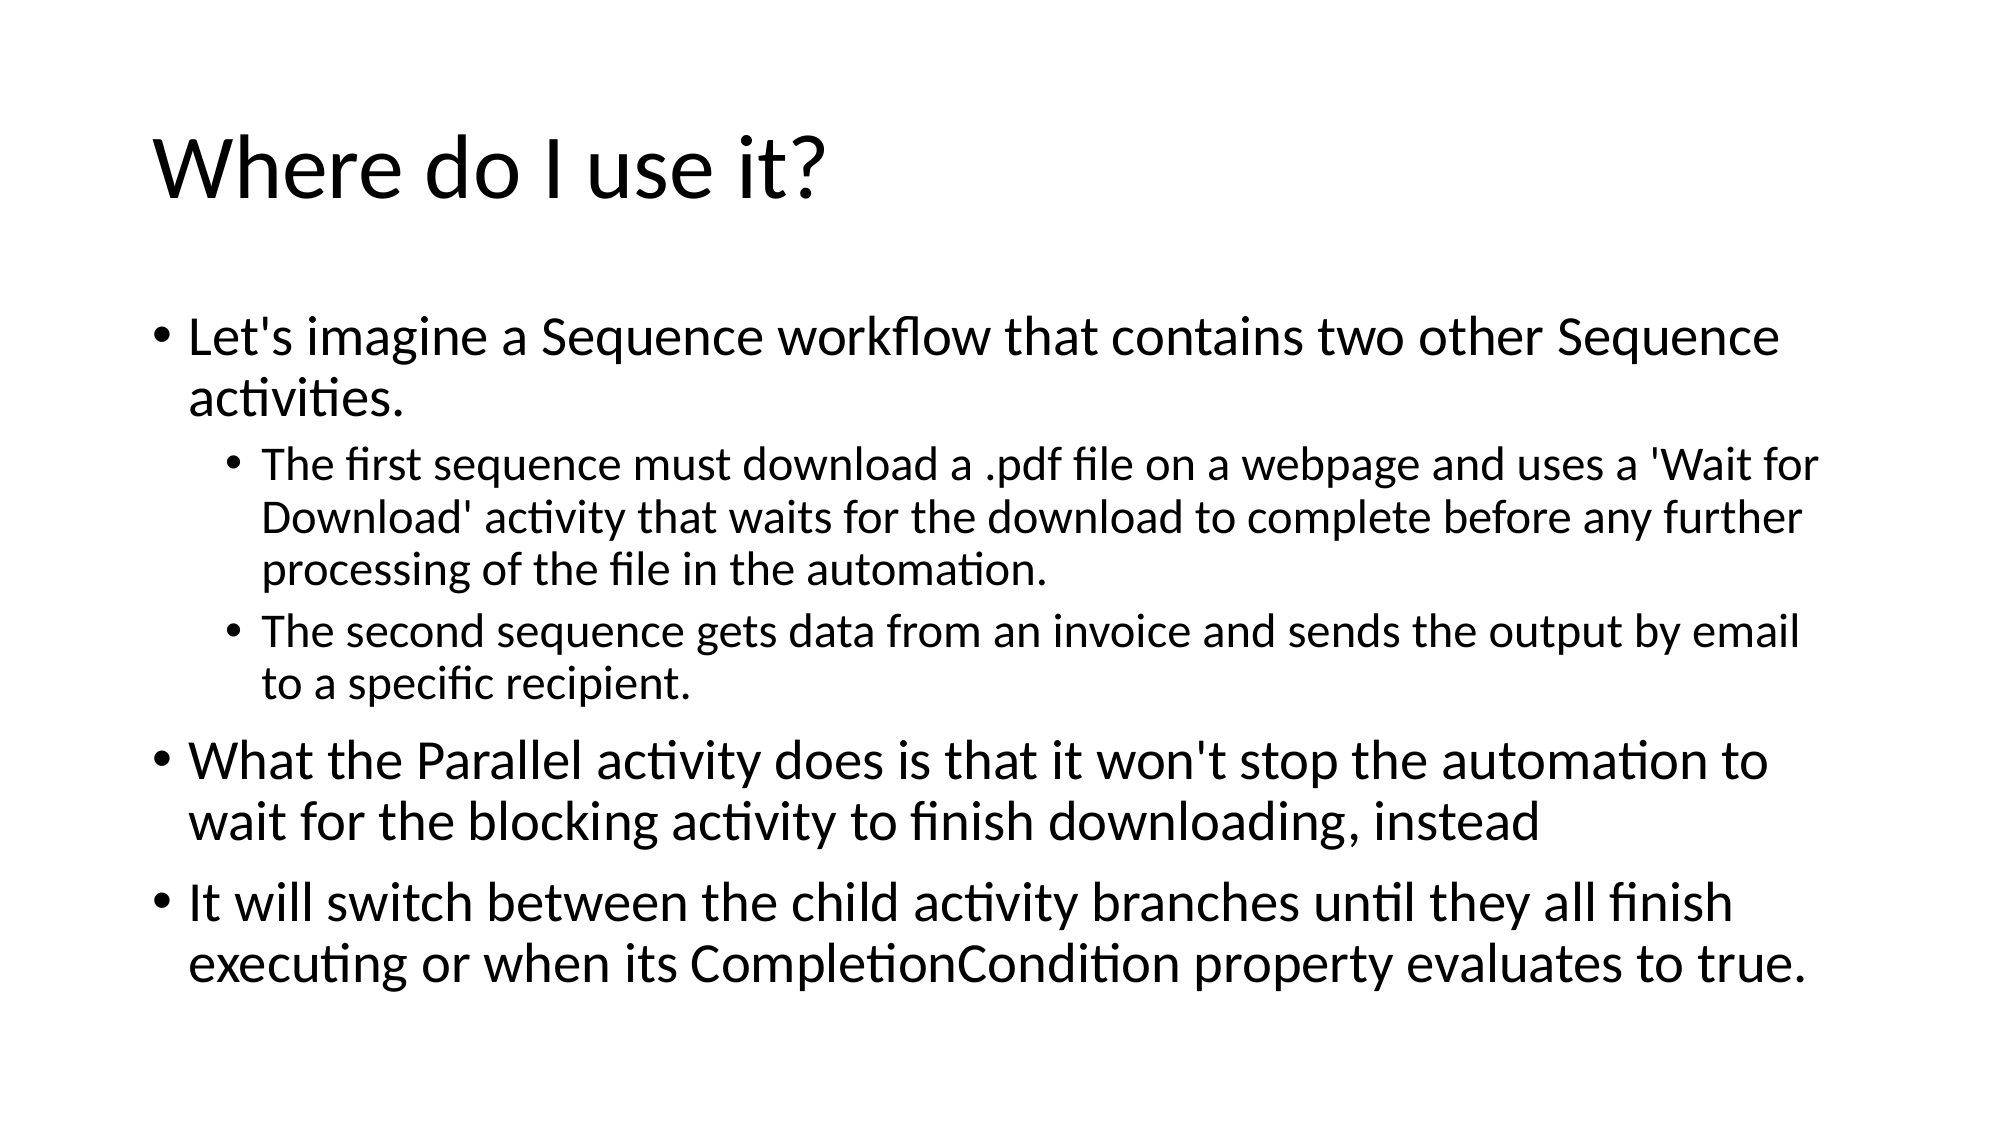

# Where do I use it?
Let's imagine a Sequence workflow that contains two other Sequence activities.
The first sequence must download a .pdf file on a webpage and uses a 'Wait for Download' activity that waits for the download to complete before any further processing of the file in the automation.
The second sequence gets data from an invoice and sends the output by email to a specific recipient.
What the Parallel activity does is that it won't stop the automation to wait for the blocking activity to finish downloading, instead
It will switch between the child activity branches until they all finish executing or when its CompletionCondition property evaluates to true.